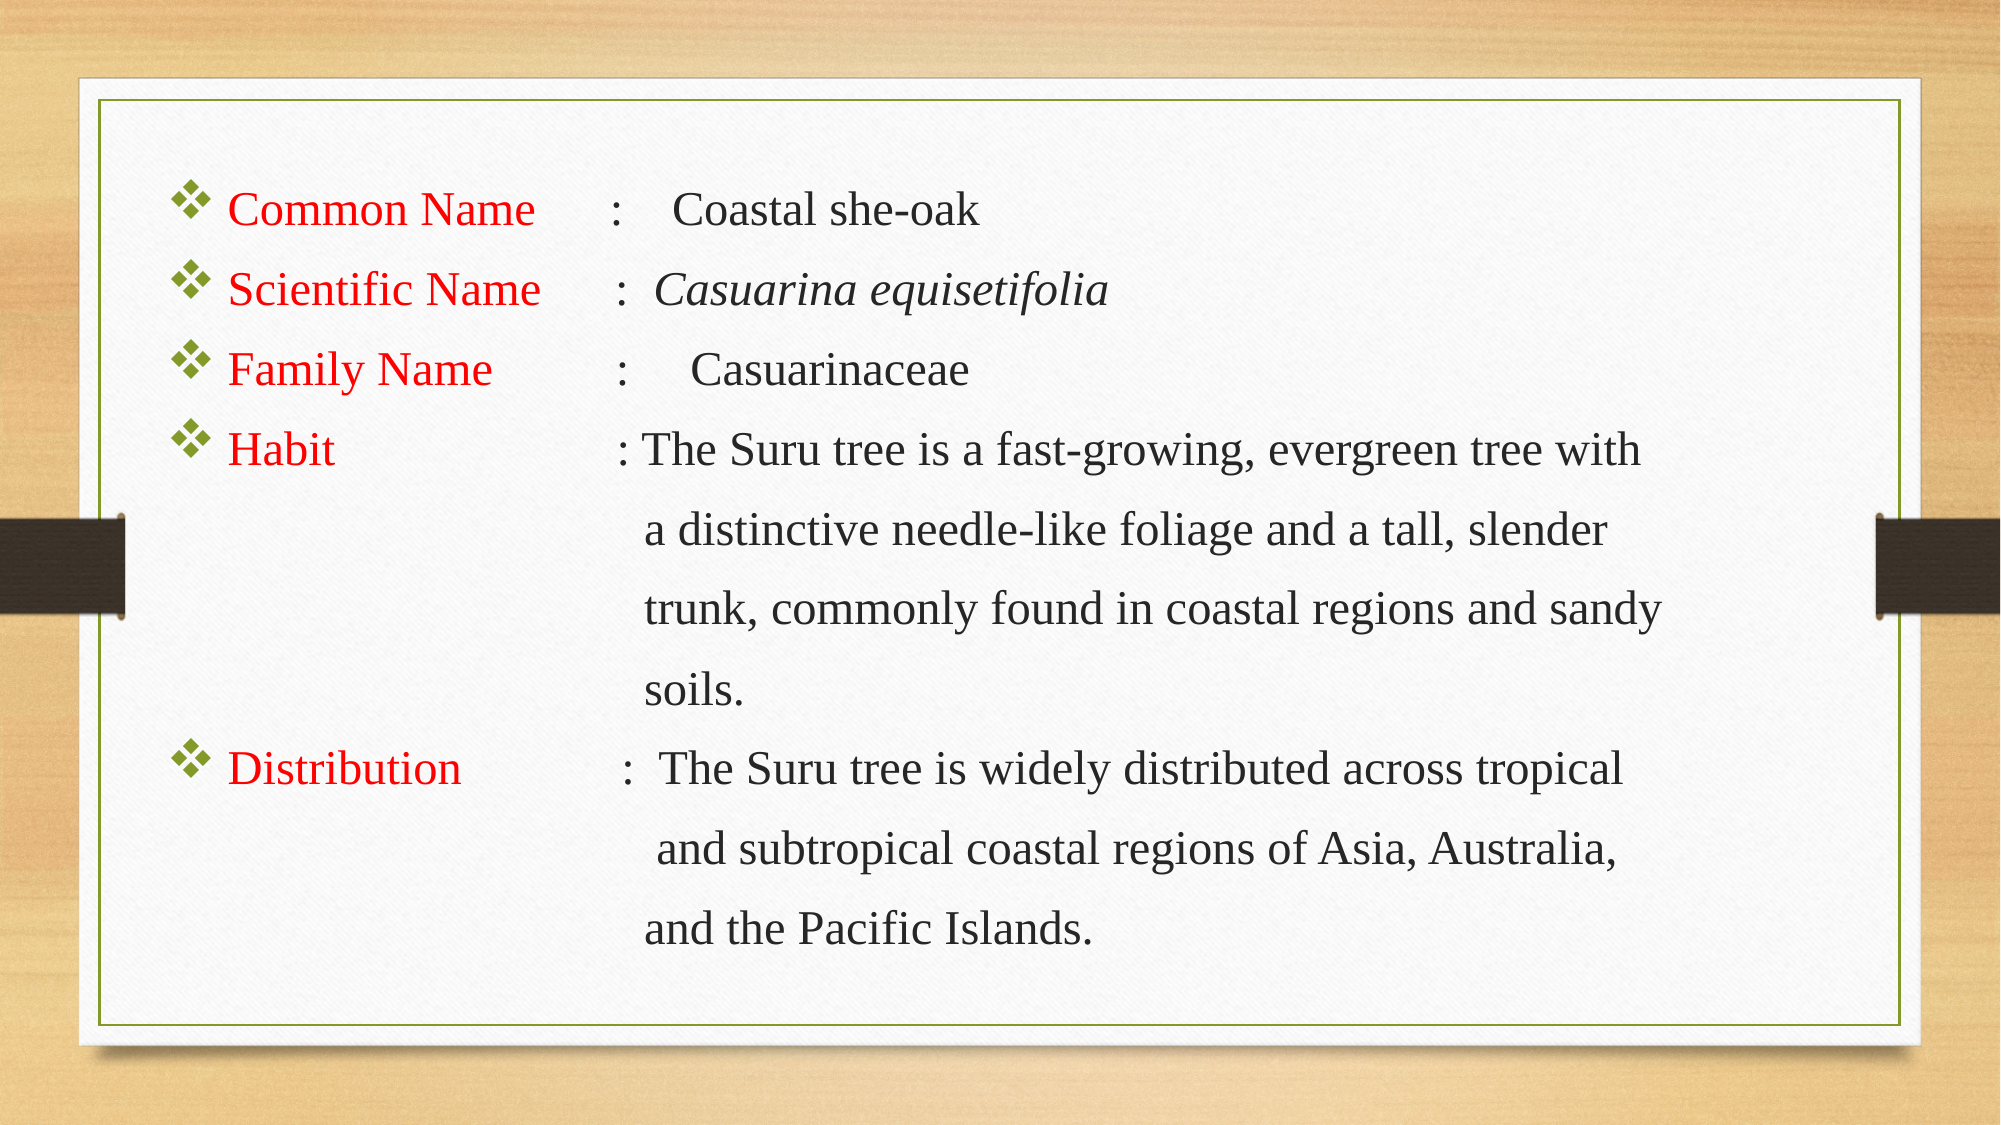

Common Name      :    Coastal she-oak
 Scientific Name      :  Casuarina equisetifolia
 Family Name          :     Casuarinaceae
 Habit                       : The Suru tree is a fast-growing, evergreen tree with
                                       a distinctive needle-like foliage and a tall, slender
                                       trunk, commonly found in coastal regions and sandy
                                       soils.
 Distribution             :  The Suru tree is widely distributed across tropical
                                        and subtropical coastal regions of Asia, Australia,
                                       and the Pacific Islands.